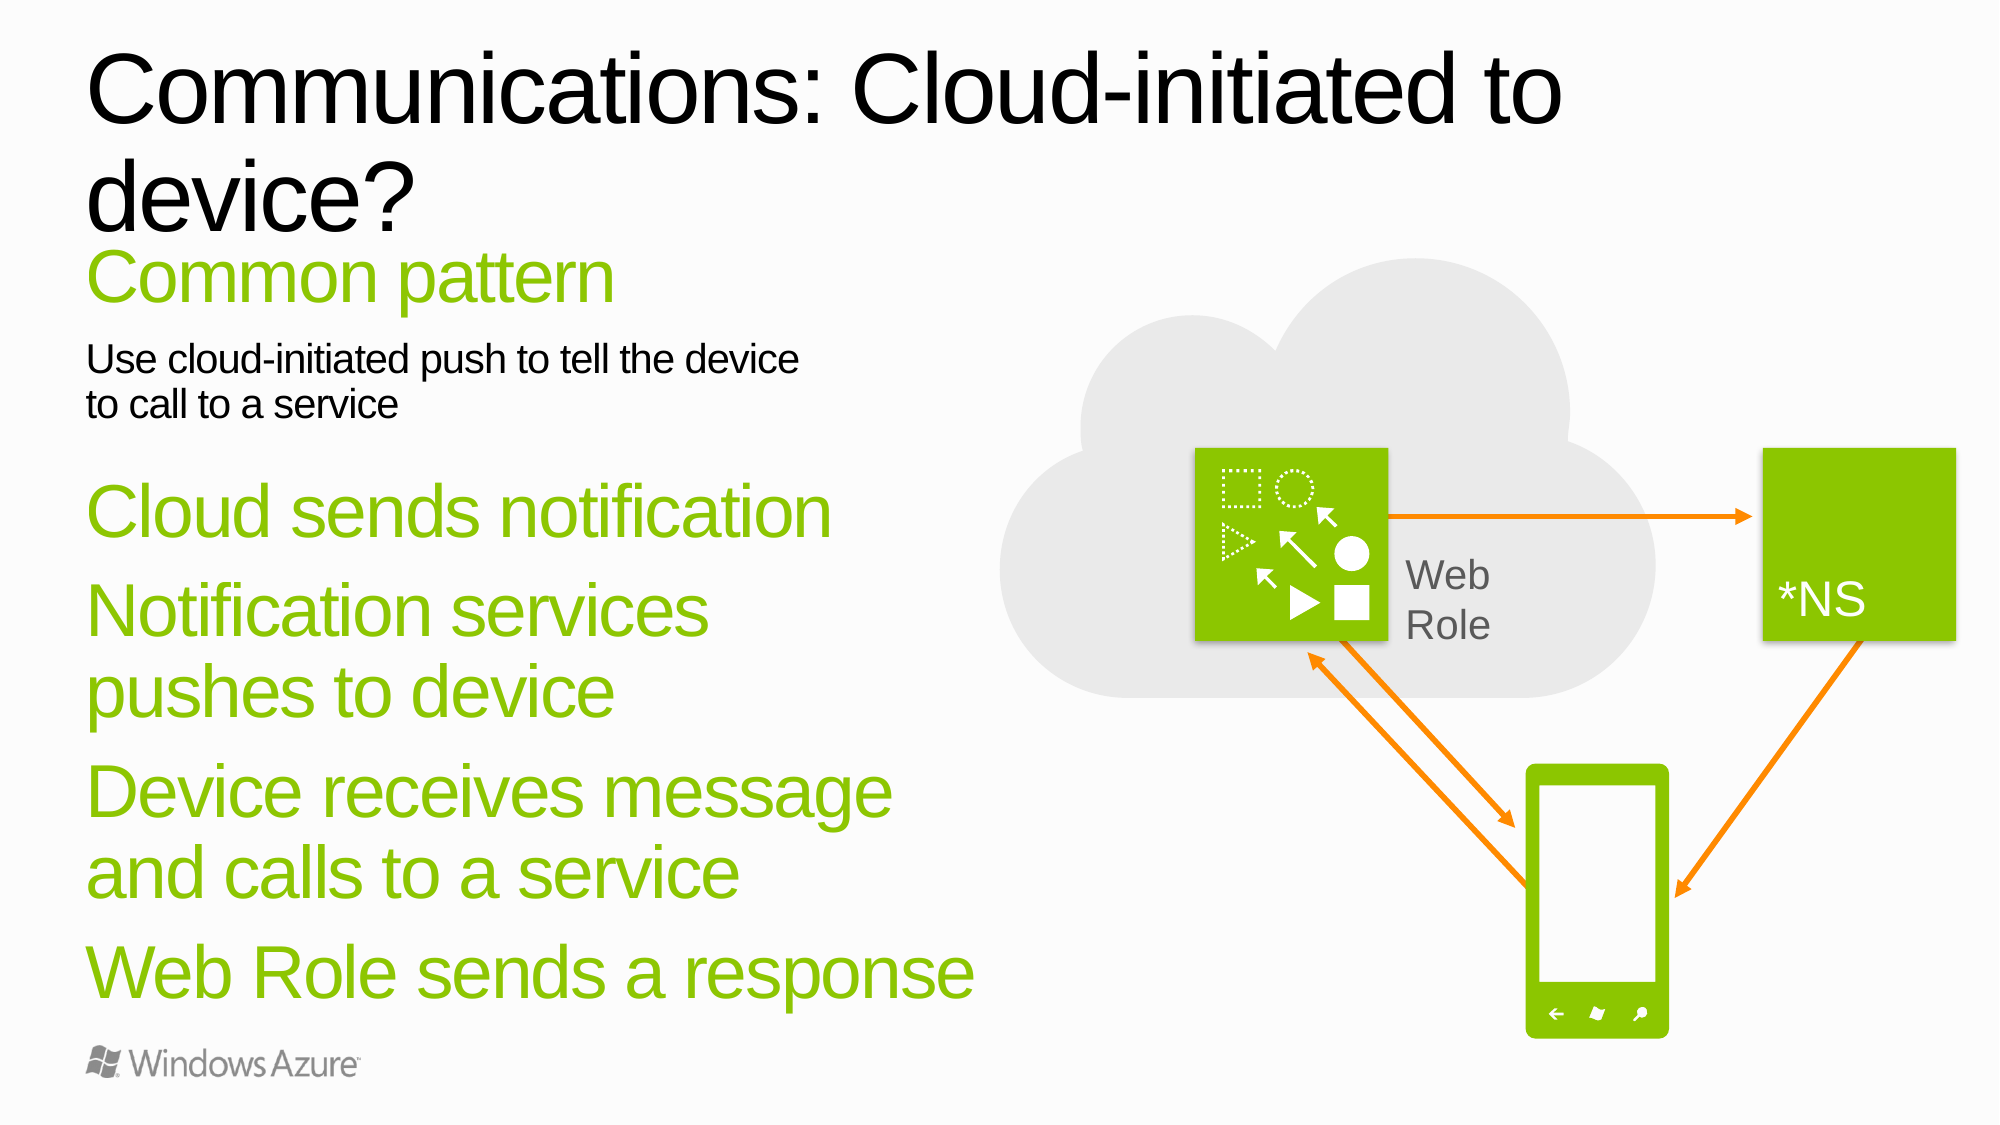

# Communications: Cloud-initiated to device?
Common pattern
Use cloud-initiated push to tell the device
to call to a service

Cloud sends notification
Notification services
pushes to device
Device receives message
and calls to a service
Web Role sends a response

*NS
Web
Role